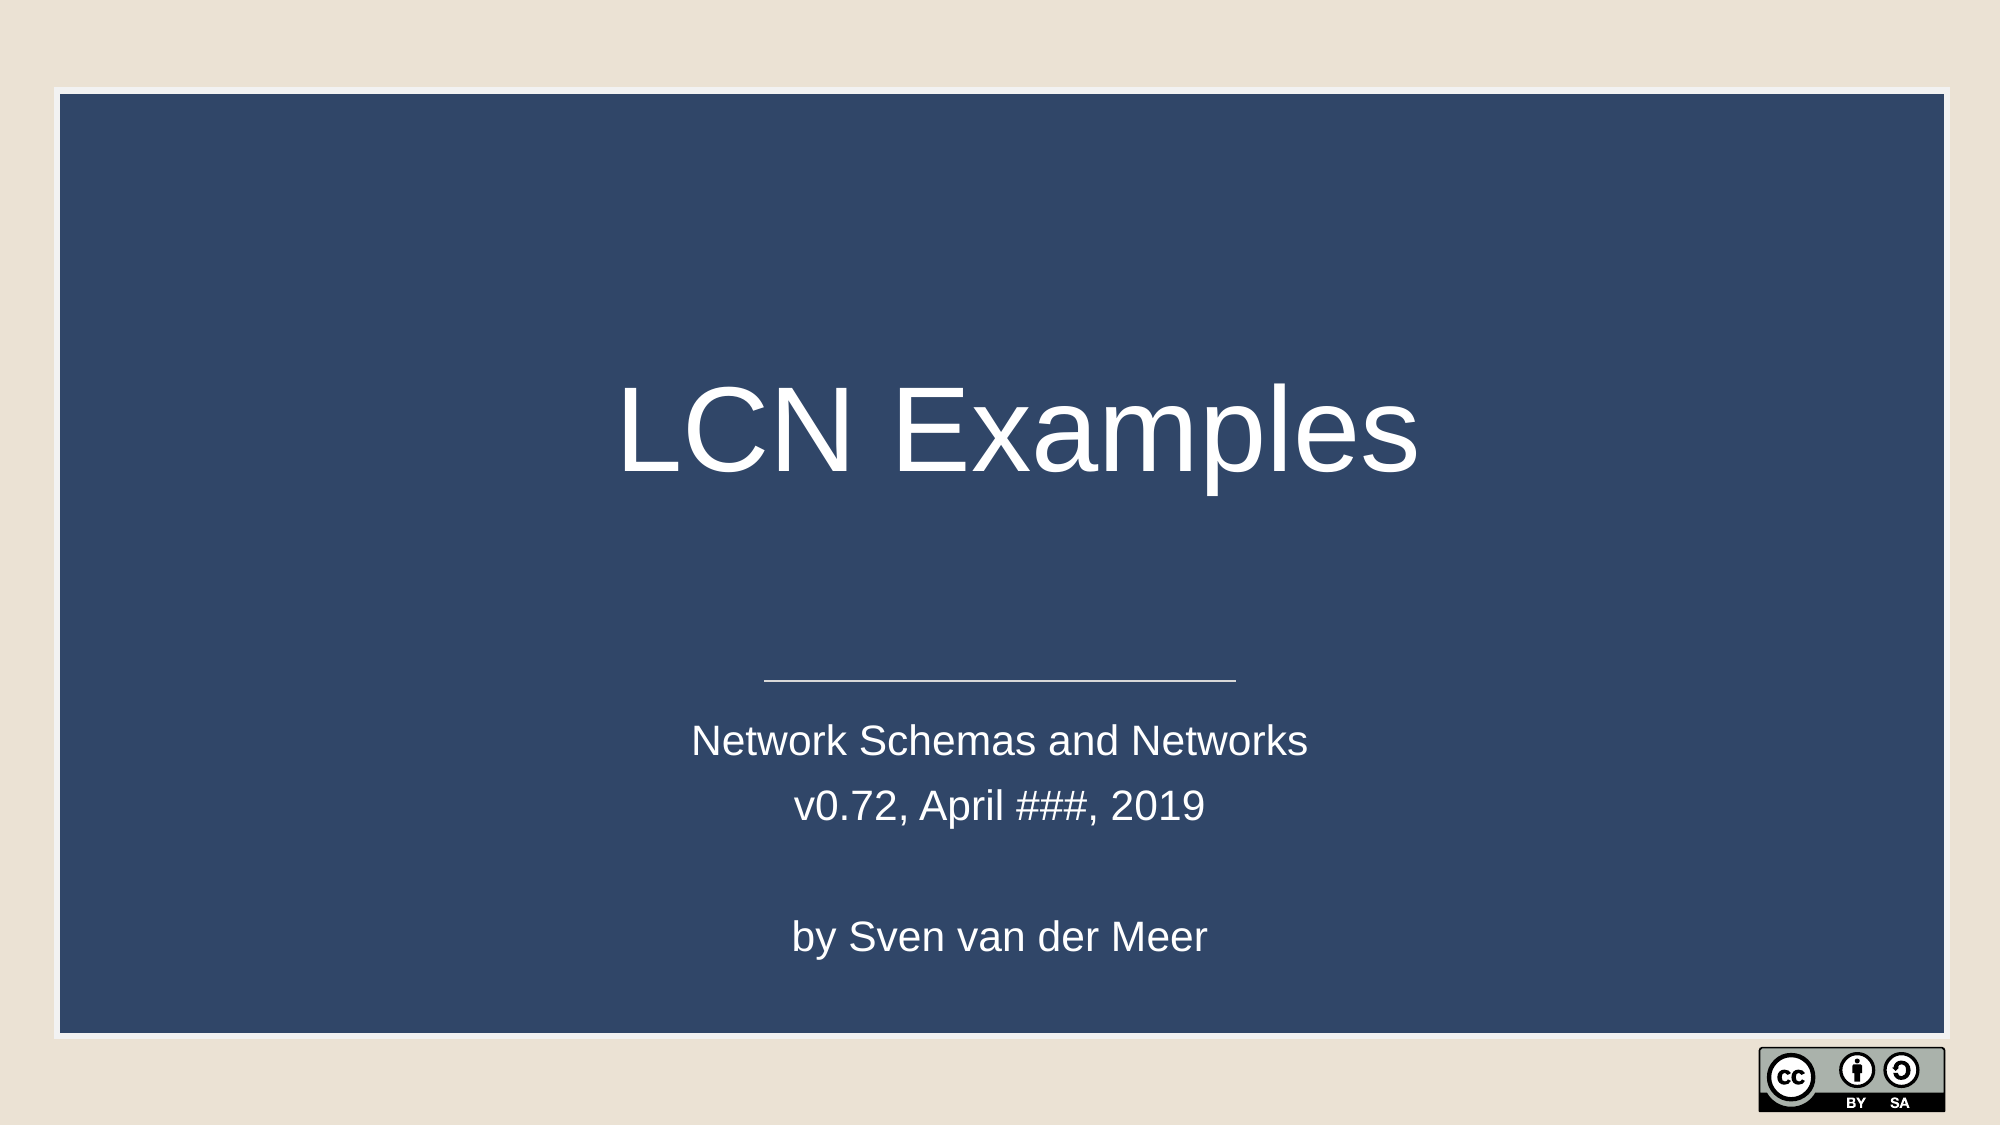

# LCN Examples
Network Schemas and Networks
v0.72, April ###, 2019

by Sven van der Meer